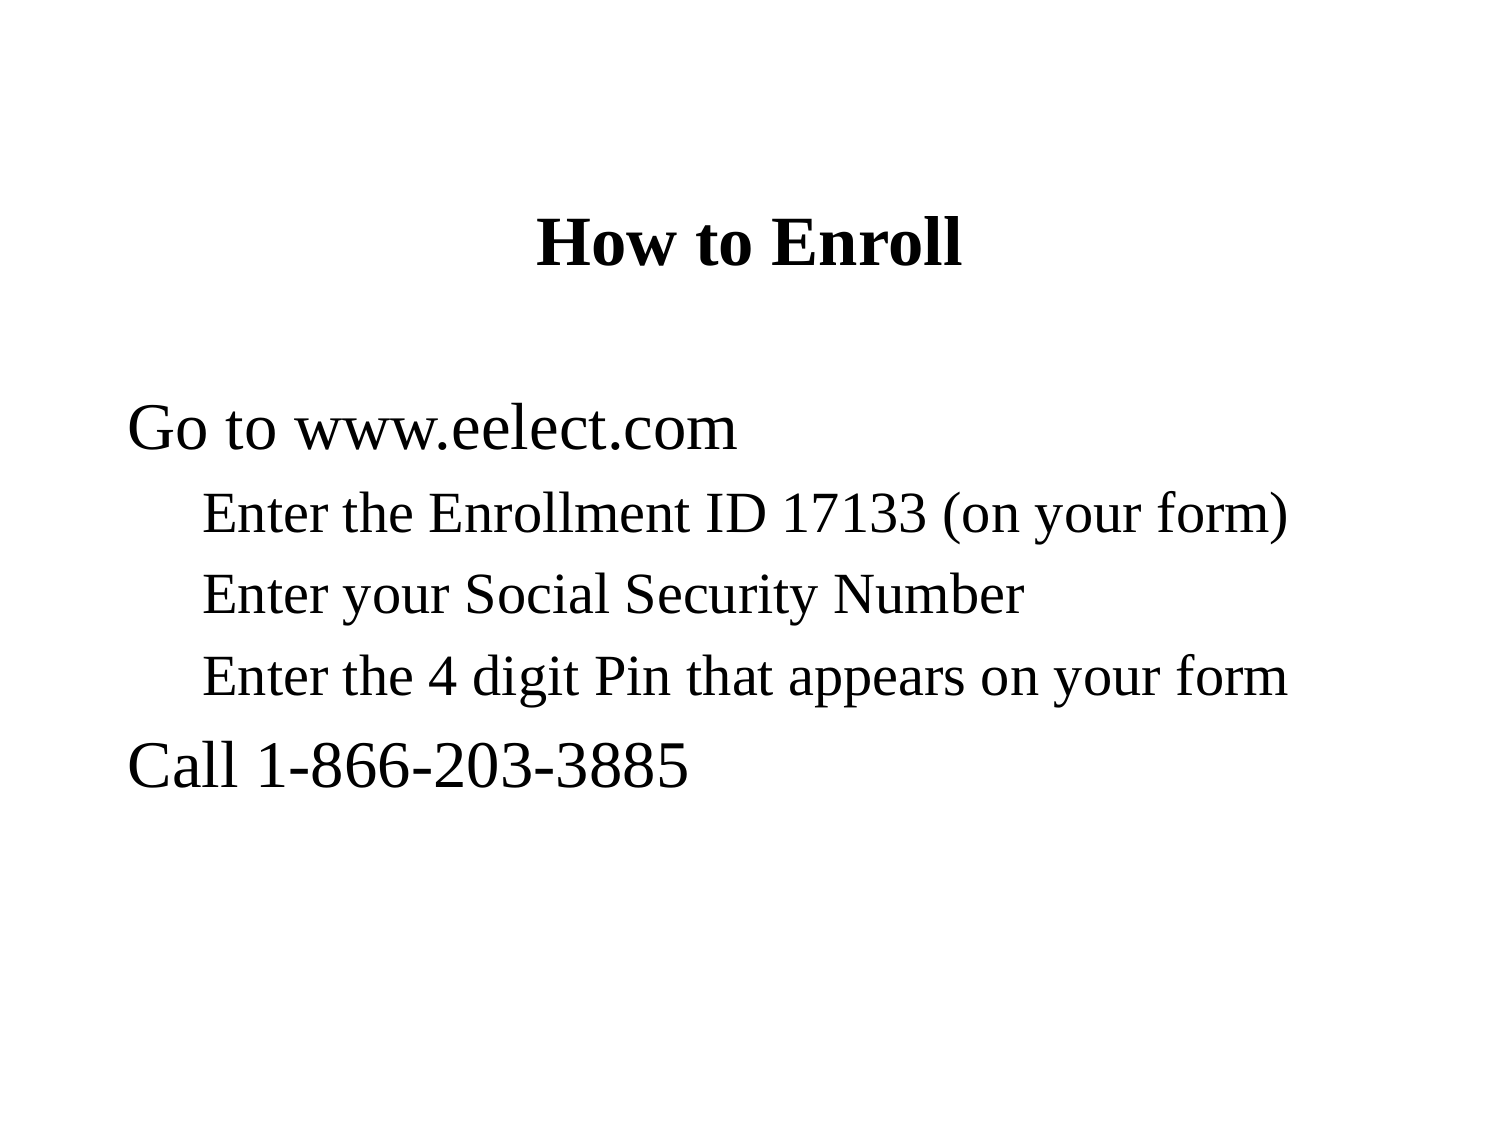

How to Enroll
Go to www.eelect.com
Enter the Enrollment ID 17133 (on your form)
Enter your Social Security Number
Enter the 4 digit Pin that appears on your form
Call 1-866-203-3885